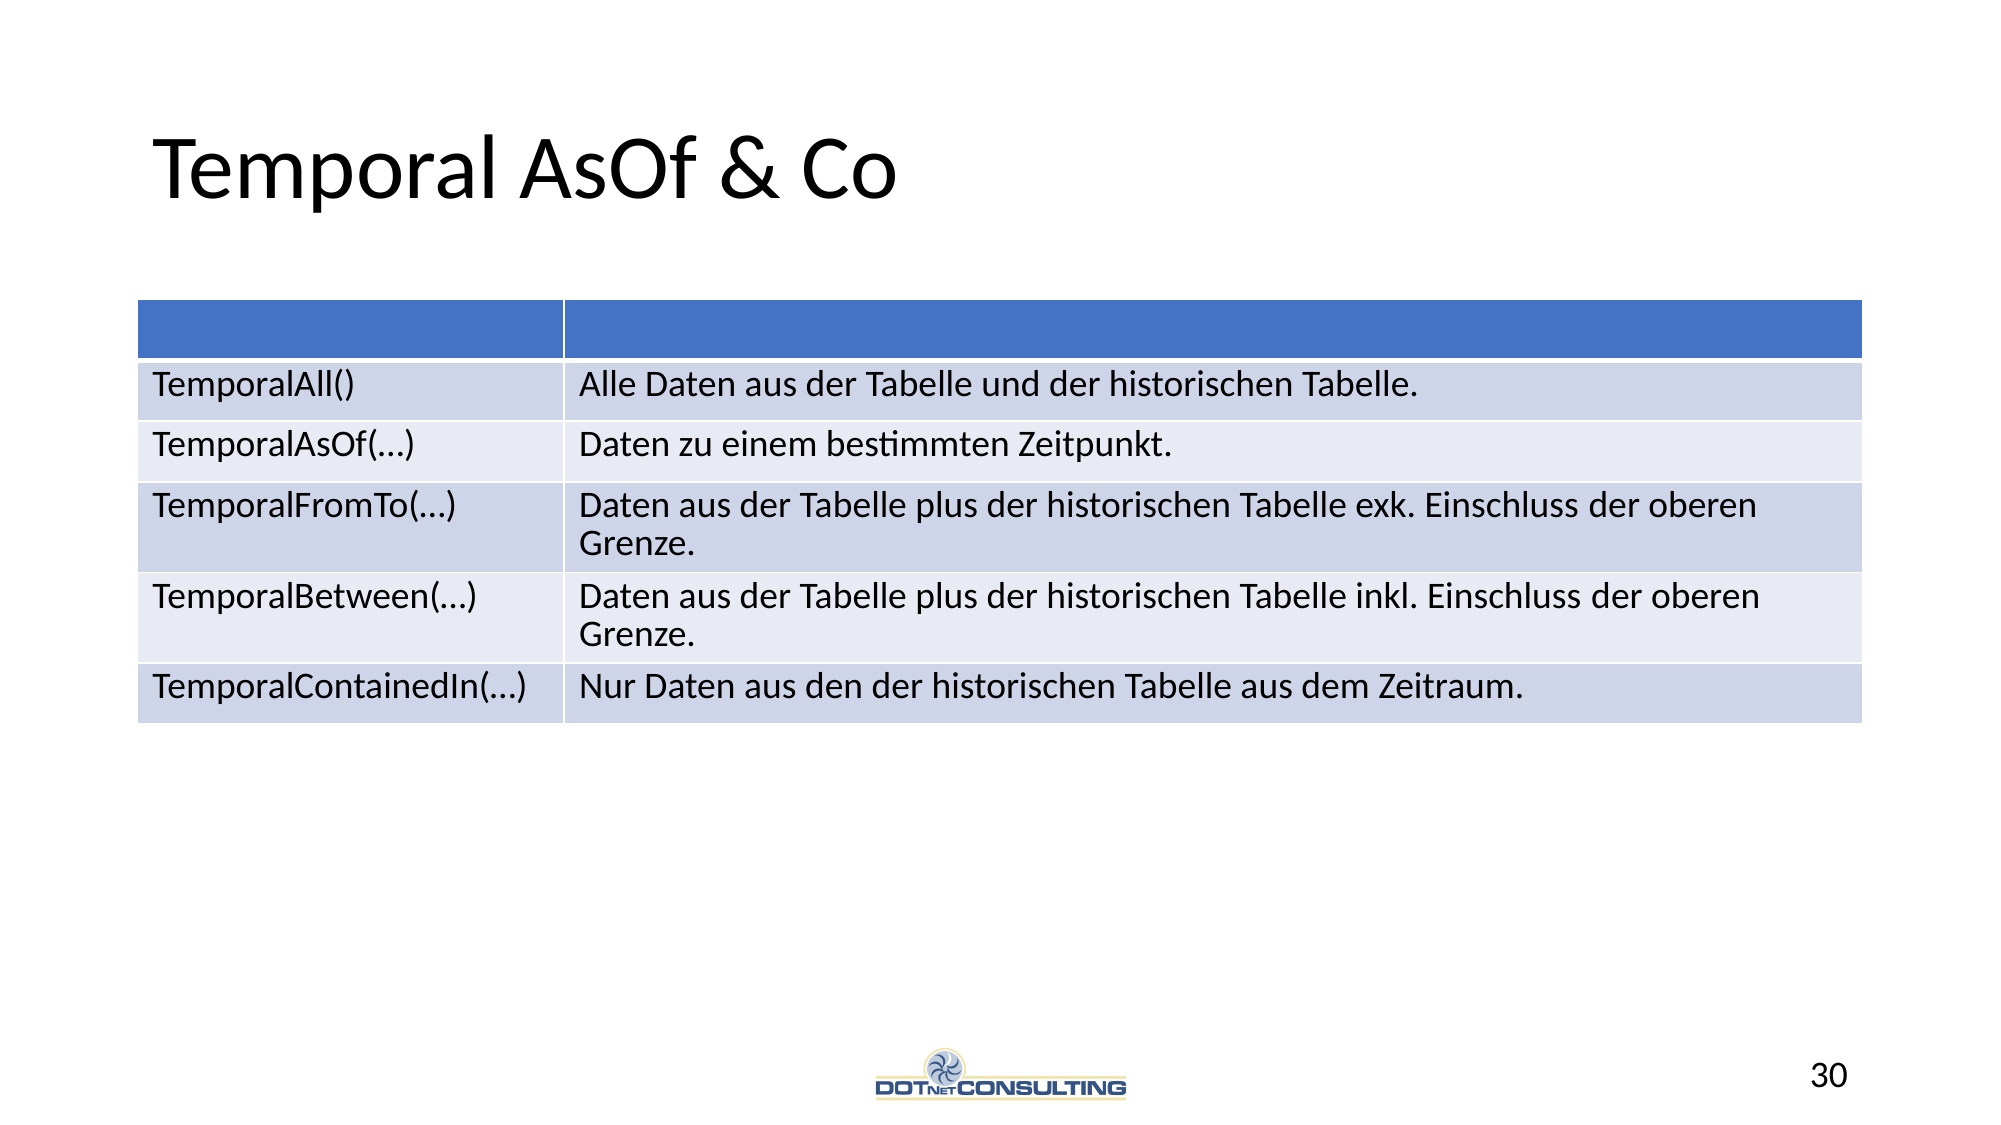

# Temporal AsOf & Co
|  |  |
| --- | --- |
| TemporalAll() | Alle Daten aus der Tabelle und der historischen Tabelle. |
| TemporalAsOf(…) | Daten zu einem bestimmten Zeitpunkt. |
| TemporalFromTo(…) | Daten aus der Tabelle plus der historischen Tabelle exk. Einschluss der oberen Grenze. |
| TemporalBetween(…) | Daten aus der Tabelle plus der historischen Tabelle inkl. Einschluss der oberen Grenze. |
| TemporalContainedIn(…) | Nur Daten aus den der historischen Tabelle aus dem Zeitraum. |
30